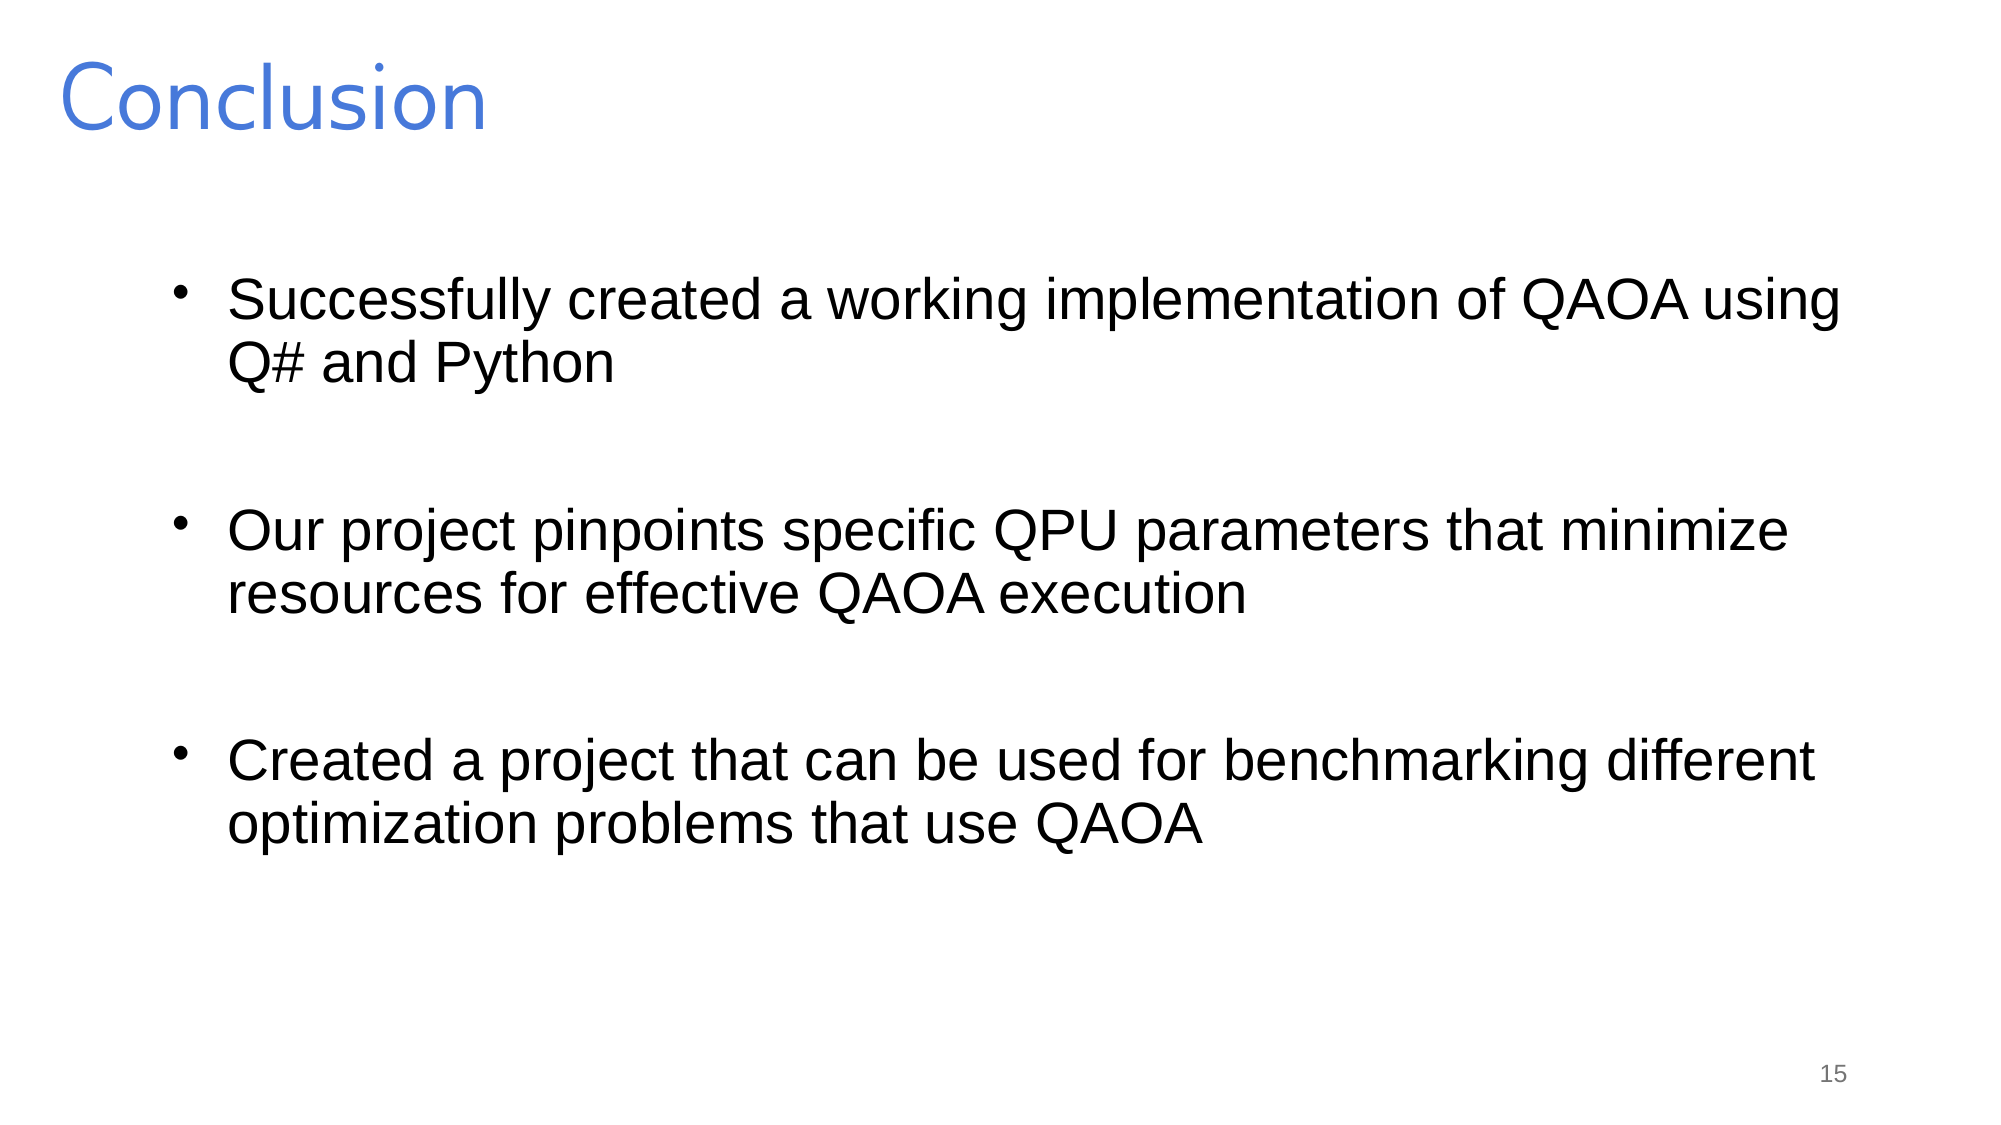

Conclusion

Successfully created a working implementation of QAOA using Q# and Python

Our project pinpoints specific QPU parameters that minimize resources for effective QAOA execution

Created a project that can be used for benchmarking different optimization problems that use QAOA
15